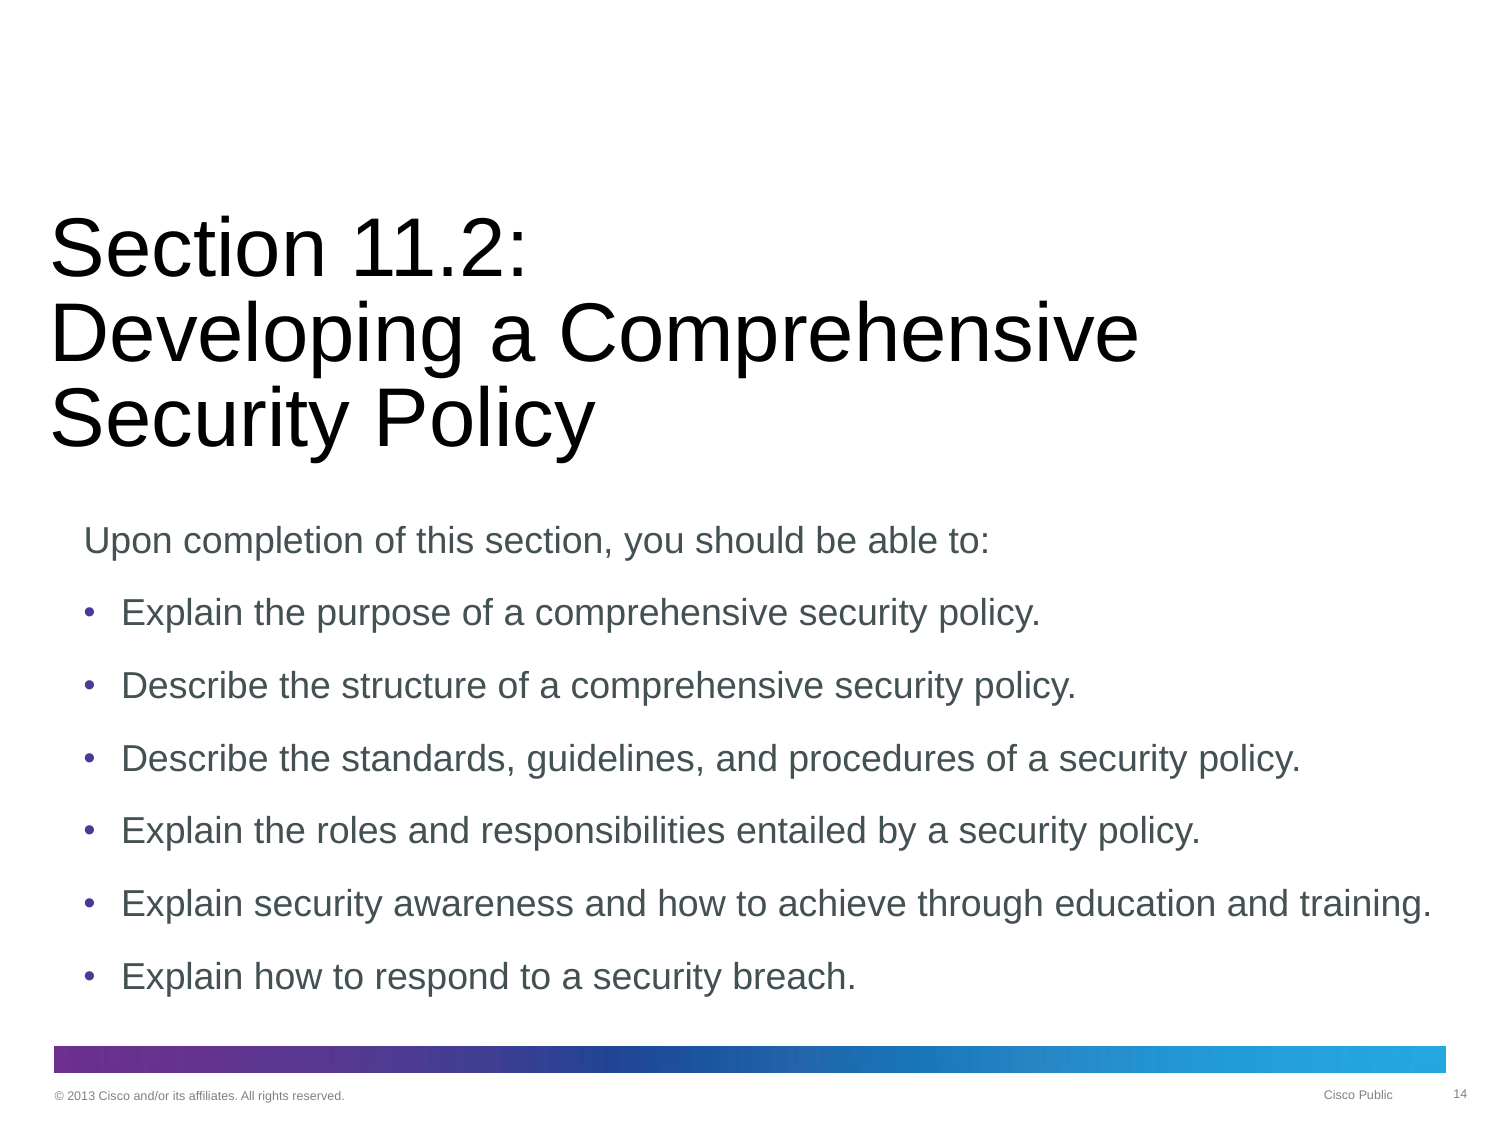

# Section 11.2: Developing a Comprehensive Security Policy
Upon completion of this section, you should be able to:
Explain the purpose of a comprehensive security policy.
Describe the structure of a comprehensive security policy.
Describe the standards, guidelines, and procedures of a security policy.
Explain the roles and responsibilities entailed by a security policy.
Explain security awareness and how to achieve through education and training.
Explain how to respond to a security breach.